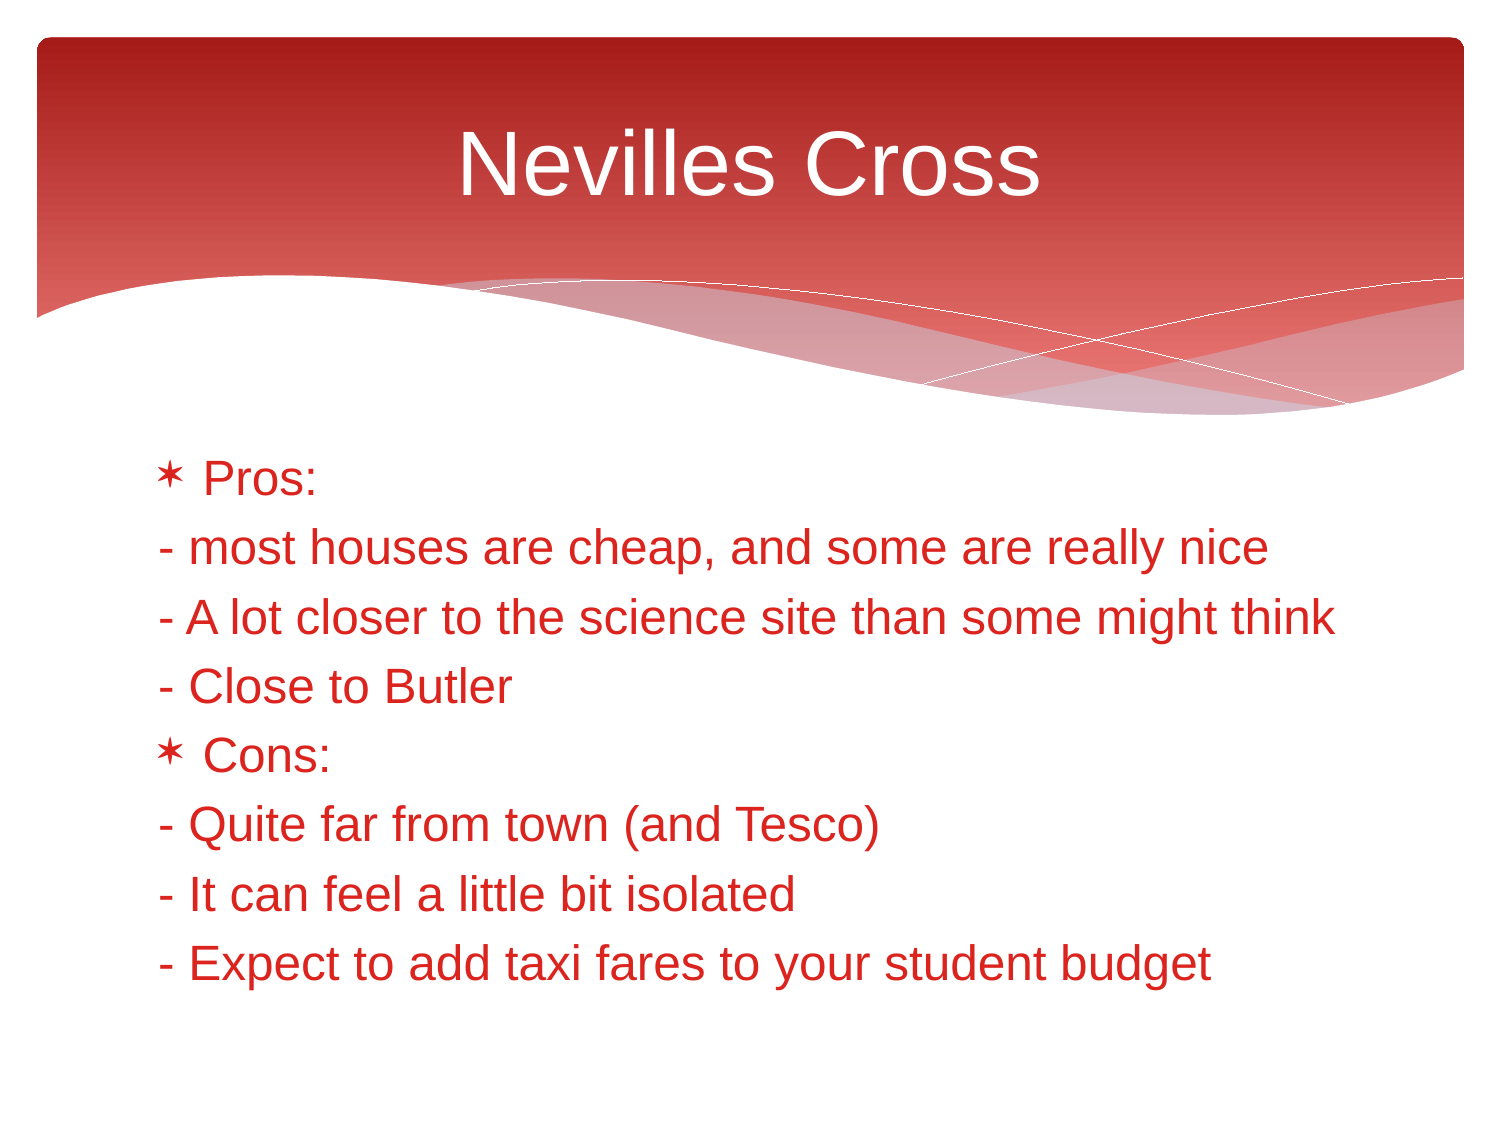

# Nevilles Cross
Pros:
- most houses are cheap, and some are really nice
- A lot closer to the science site than some might think
- Close to Butler
Cons:
- Quite far from town (and Tesco)
- It can feel a little bit isolated
- Expect to add taxi fares to your student budget